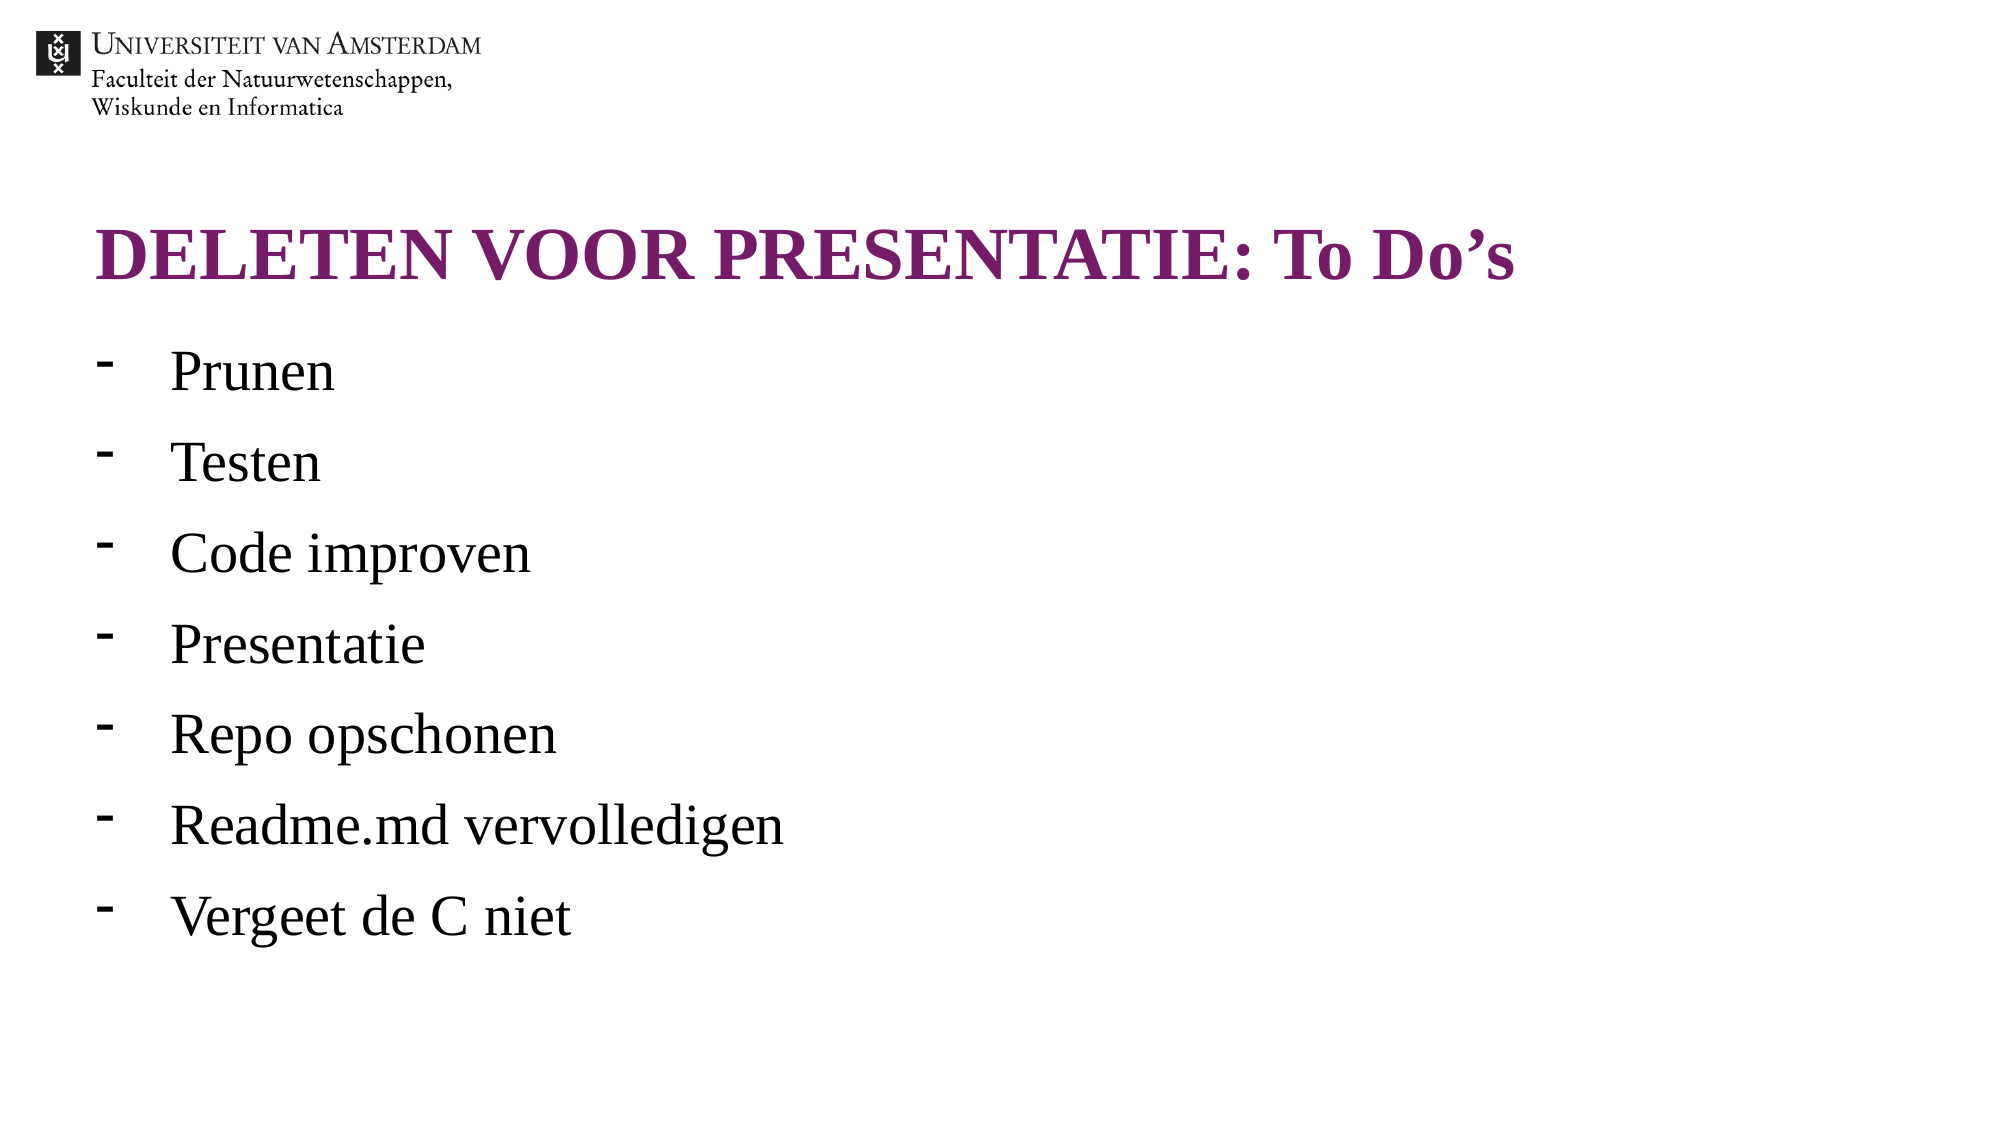

# DELETEN VOOR PRESENTATIE: To Do’s
Prunen
Testen
Code improven
Presentatie
Repo opschonen
Readme.md vervolledigen
Vergeet de C niet